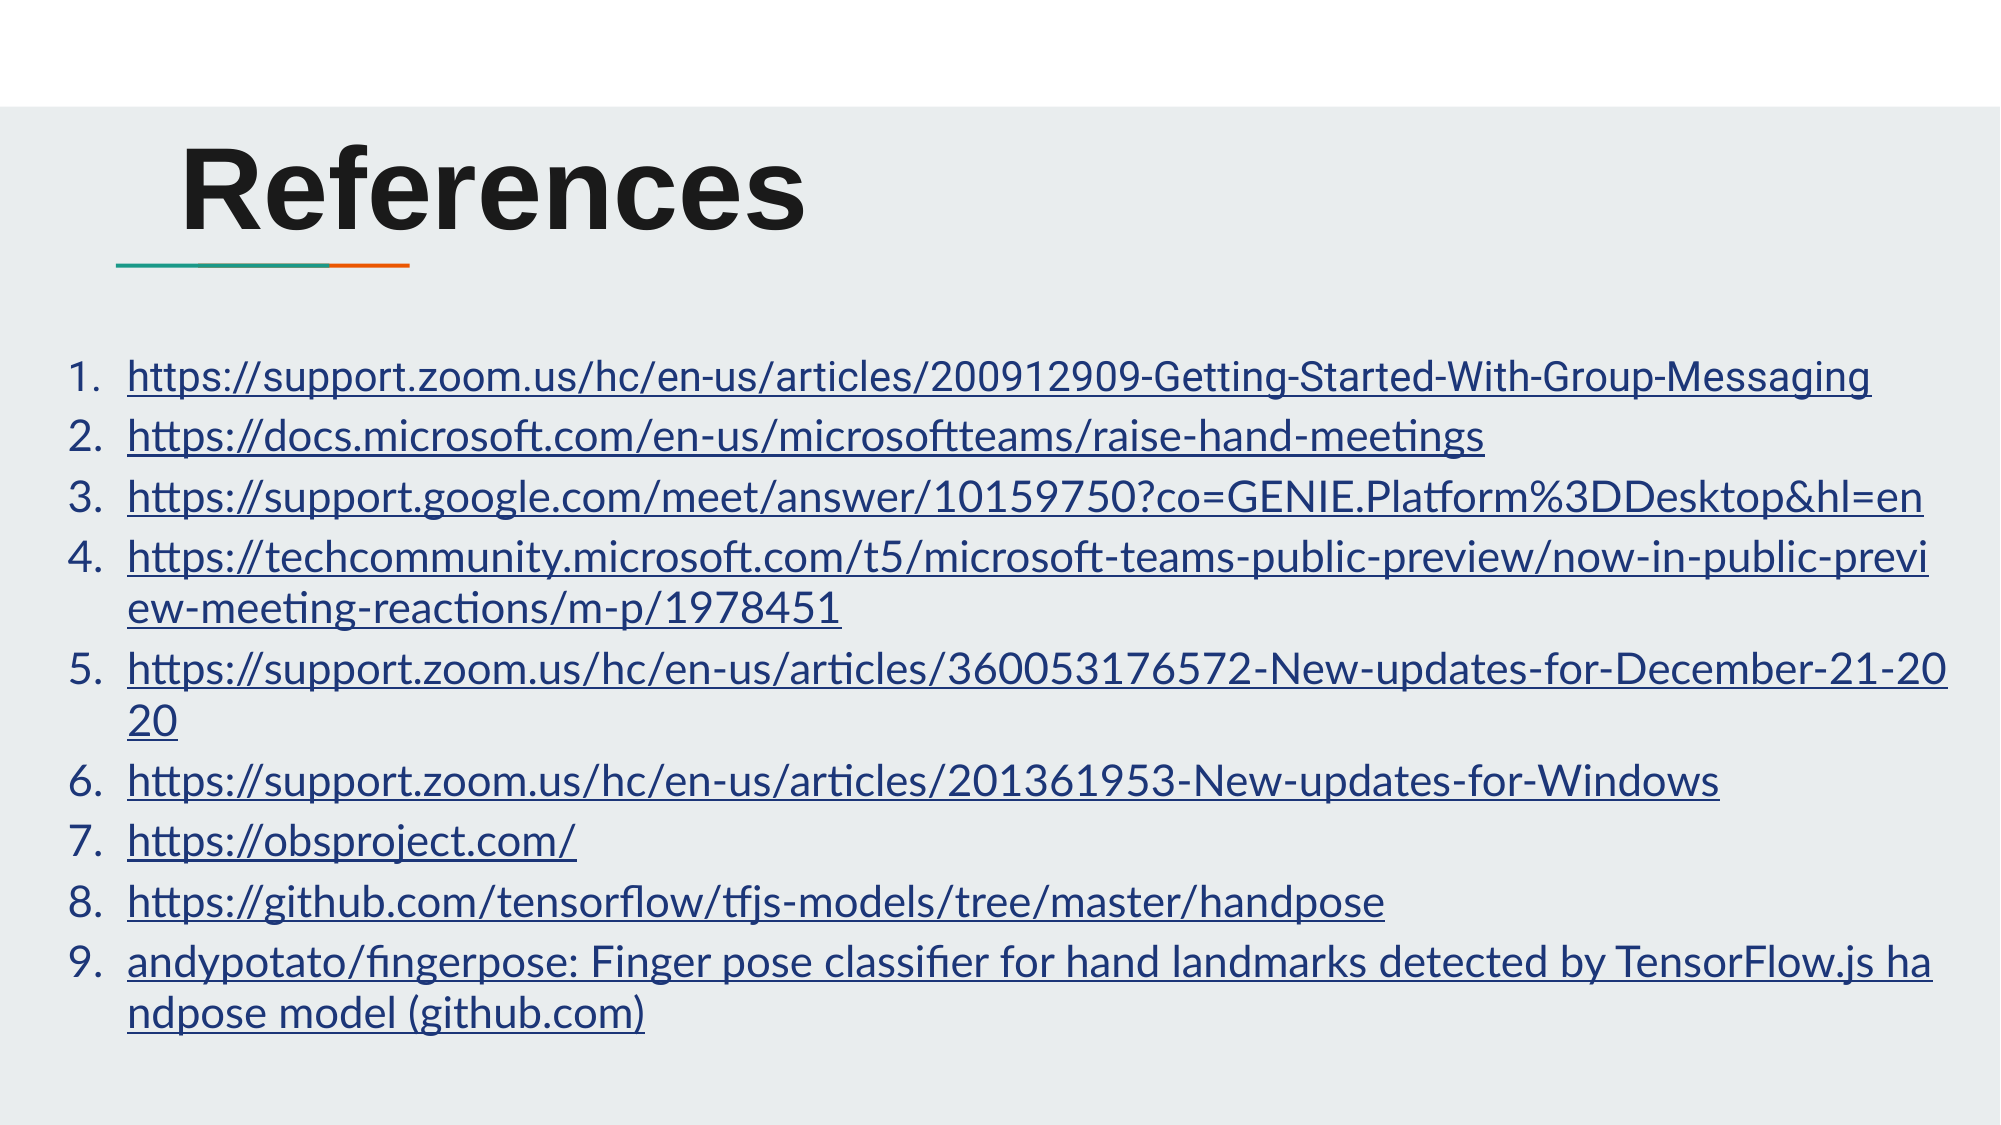

# References
https://support.zoom.us/hc/en-us/articles/200912909-Getting-Started-With-Group-Messaging
https://docs.microsoft.com/en-us/microsoftteams/raise-hand-meetings
https://support.google.com/meet/answer/10159750?co=GENIE.Platform%3DDesktop&hl=en
https://techcommunity.microsoft.com/t5/microsoft-teams-public-preview/now-in-public-preview-meeting-reactions/m-p/1978451
https://support.zoom.us/hc/en-us/articles/360053176572-New-updates-for-December-21-2020
https://support.zoom.us/hc/en-us/articles/201361953-New-updates-for-Windows
https://obsproject.com/
https://github.com/tensorflow/tfjs-models/tree/master/handpose
andypotato/fingerpose: Finger pose classifier for hand landmarks detected by TensorFlow.js handpose model (github.com)